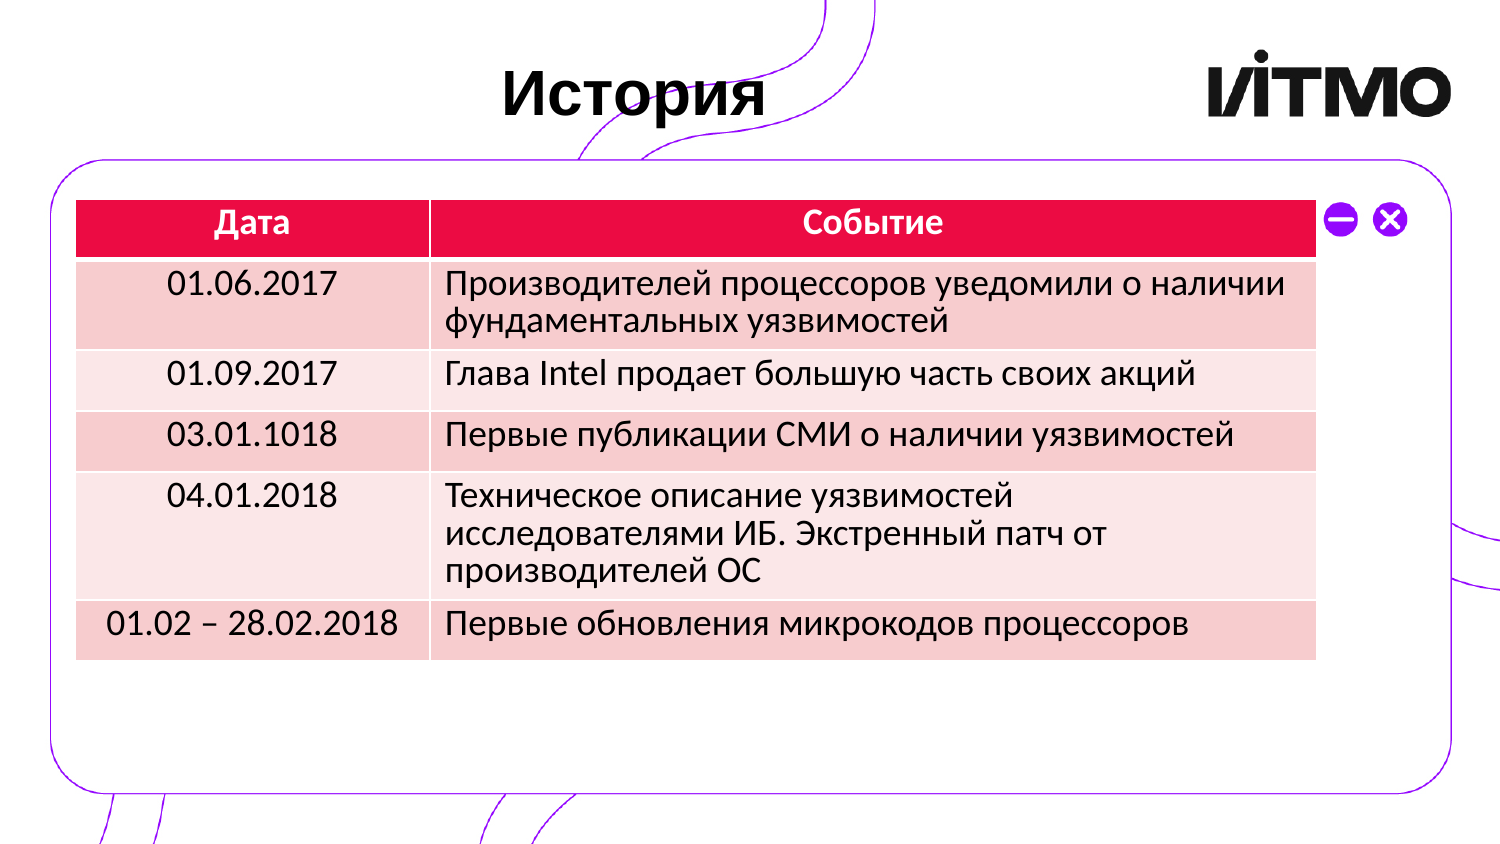

# История
| Дата | Событие |
| --- | --- |
| 01.06.2017 | Производителей процессоров уведомили о наличии фундаментальных уязвимостей |
| 01.09.2017 | Глава Intel продает большую часть своих акций |
| 03.01.1018 | Первые публикации СМИ о наличии уязвимостей |
| 04.01.2018 | Техническое описание уязвимостей исследователями ИБ. Экстренный патч от производителей ОС |
| 01.02 – 28.02.2018 | Первые обновления микрокодов процессоров |